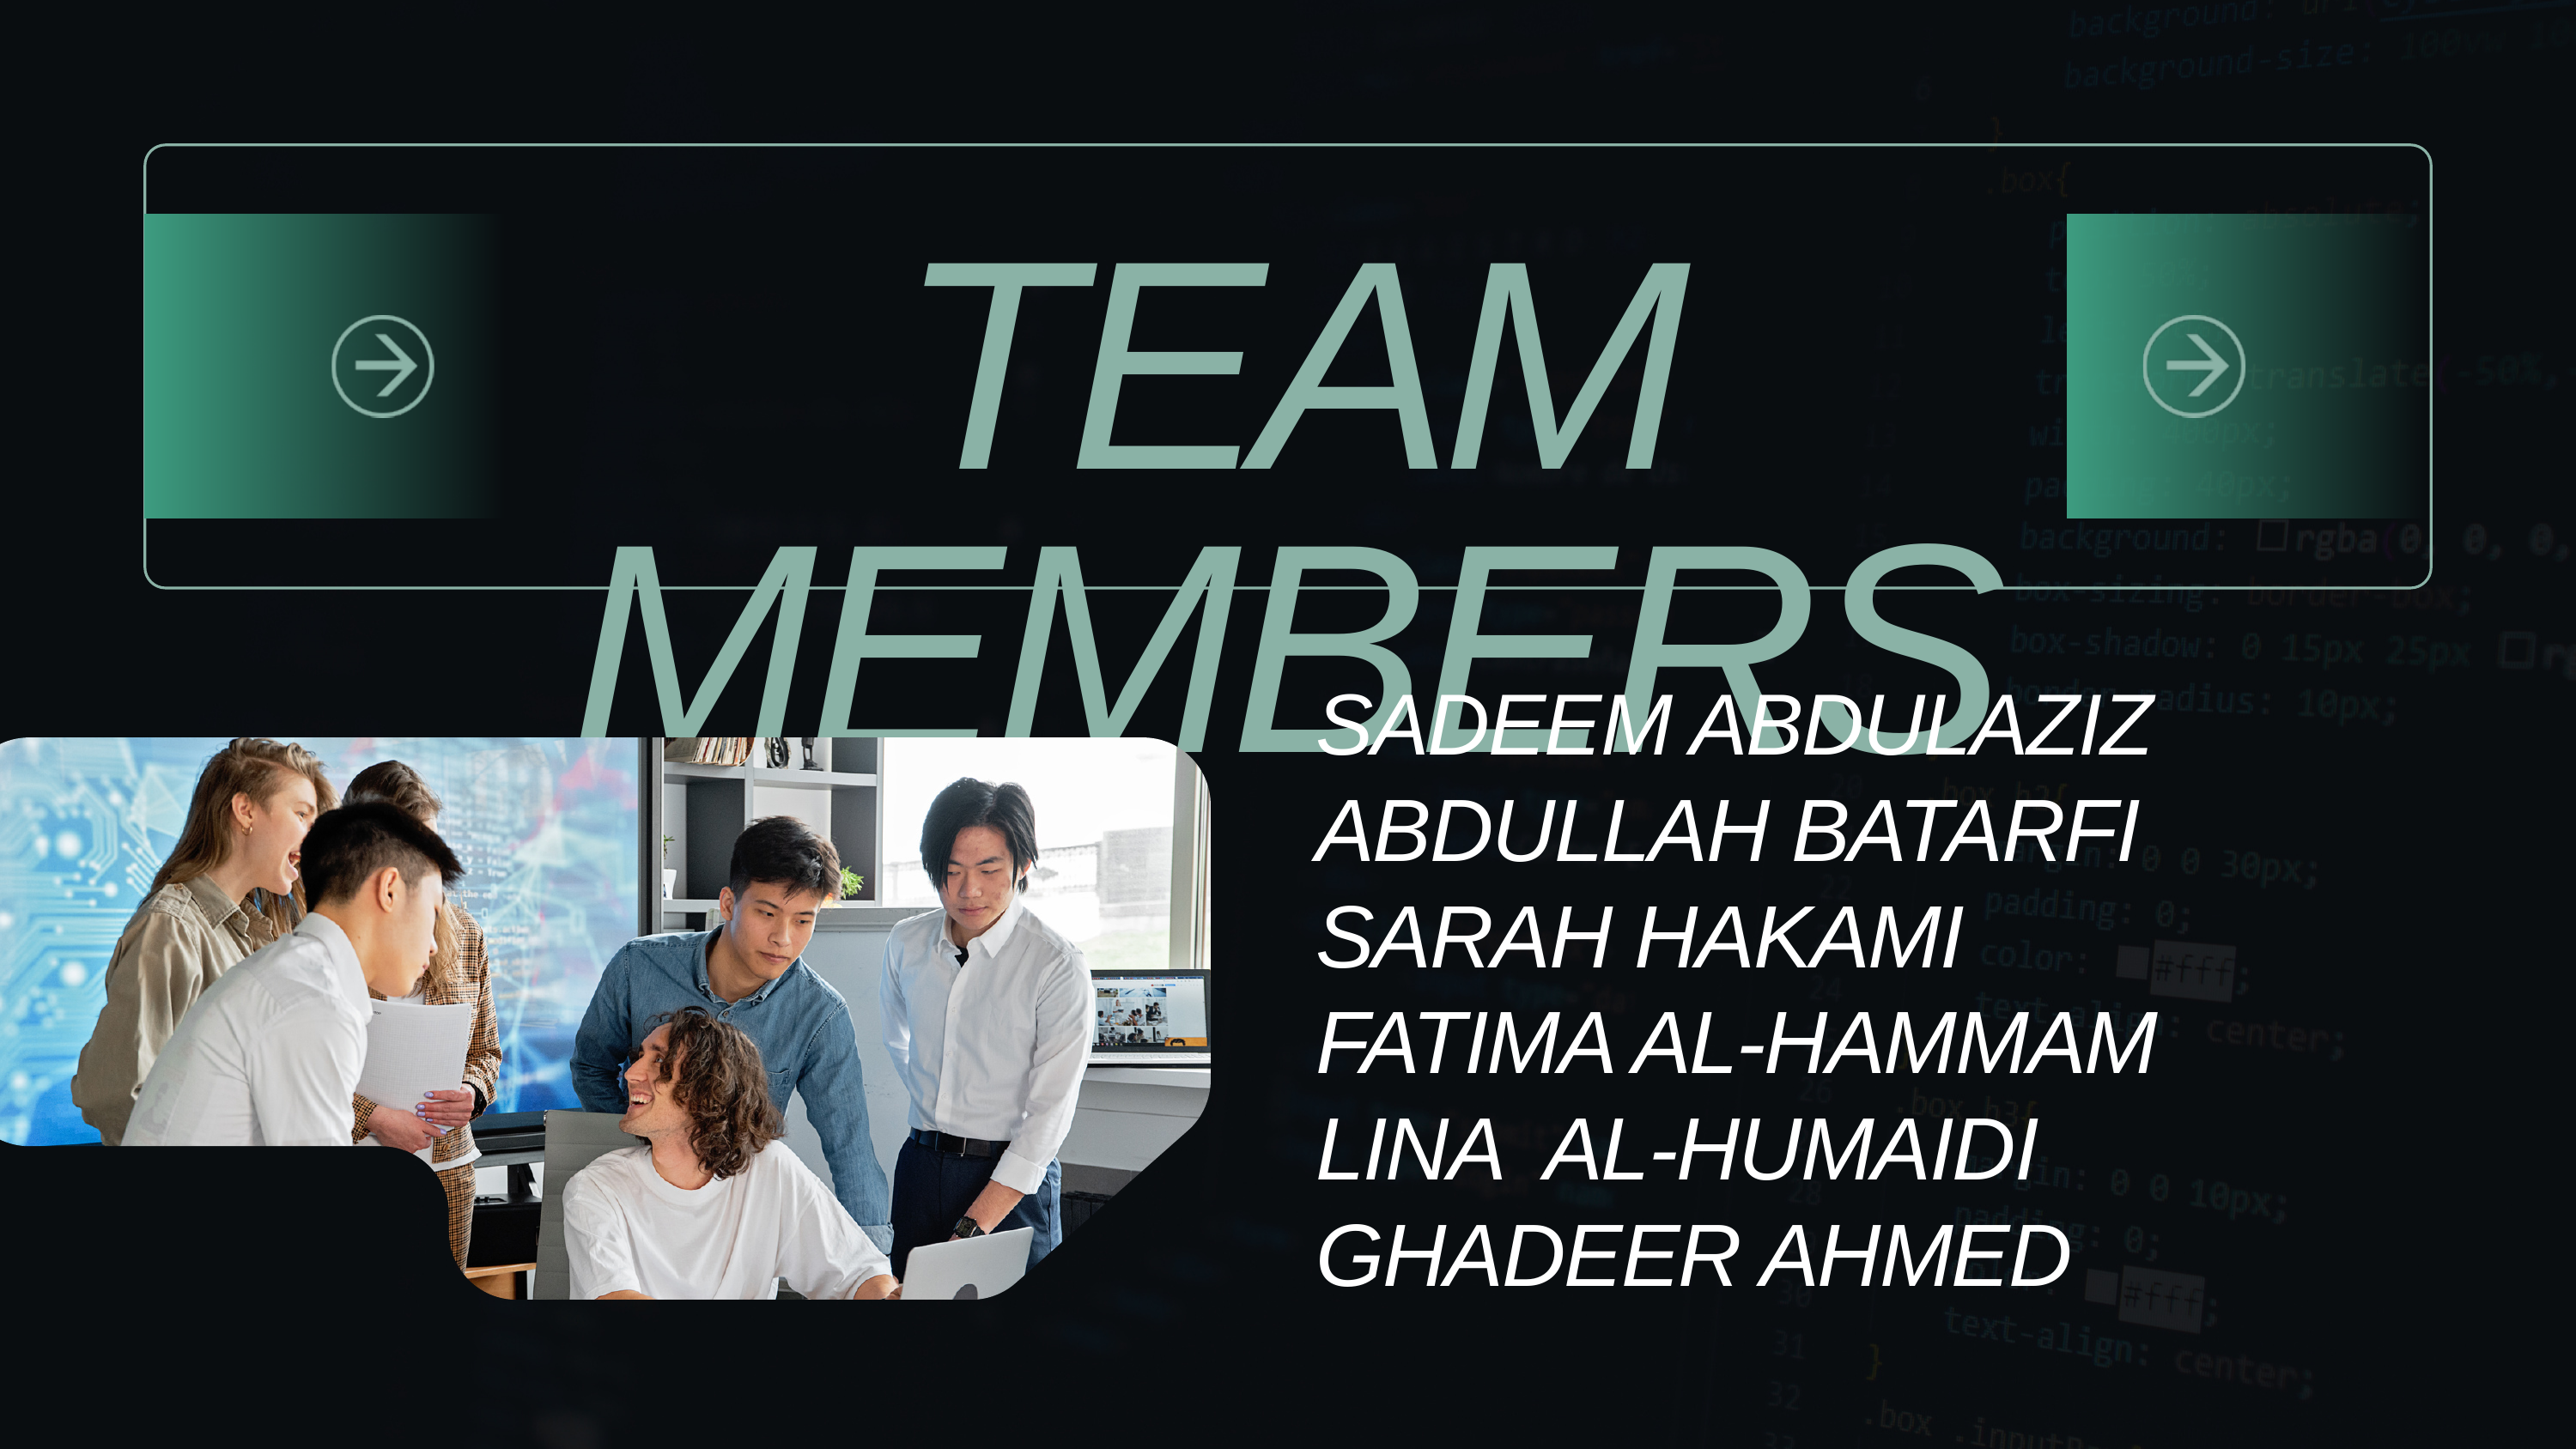

TEAM MEMBERS

SADEEM ABDULAZIZ
ABDULLAH BATARFI
SARAH HAKAMI
FATIMA AL-HAMMAM
LINA  AL-HUMAIDI
GHADEER AHMED